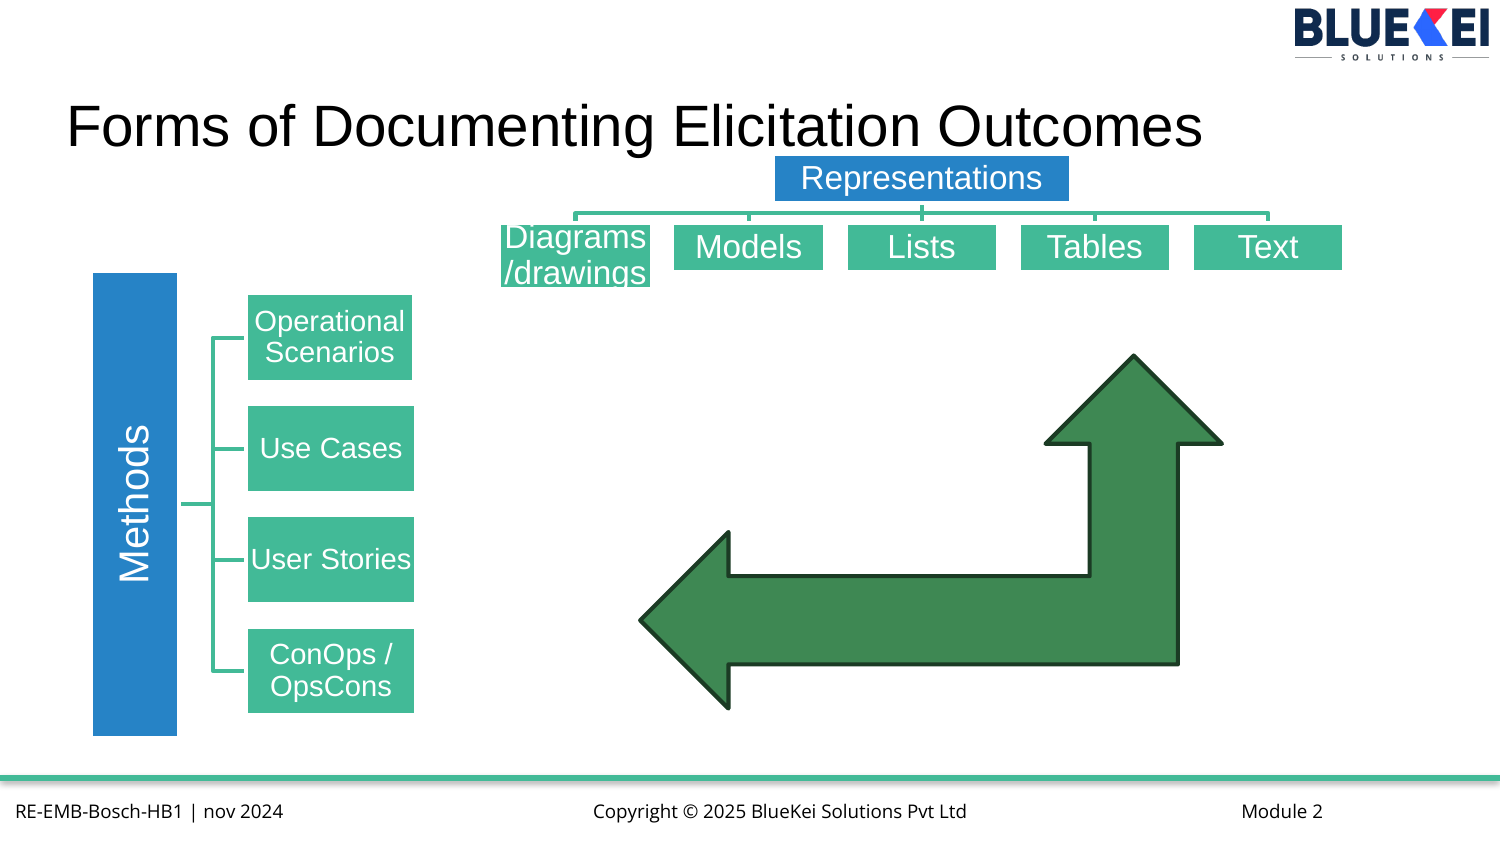

# Forms of Documenting Elicitation Outcomes
Representations
Diagrams/drawings
Models
Lists
Tables
Text

Methods
Operational Scenarios
Use Cases
User Stories
ConOps / OpsCons